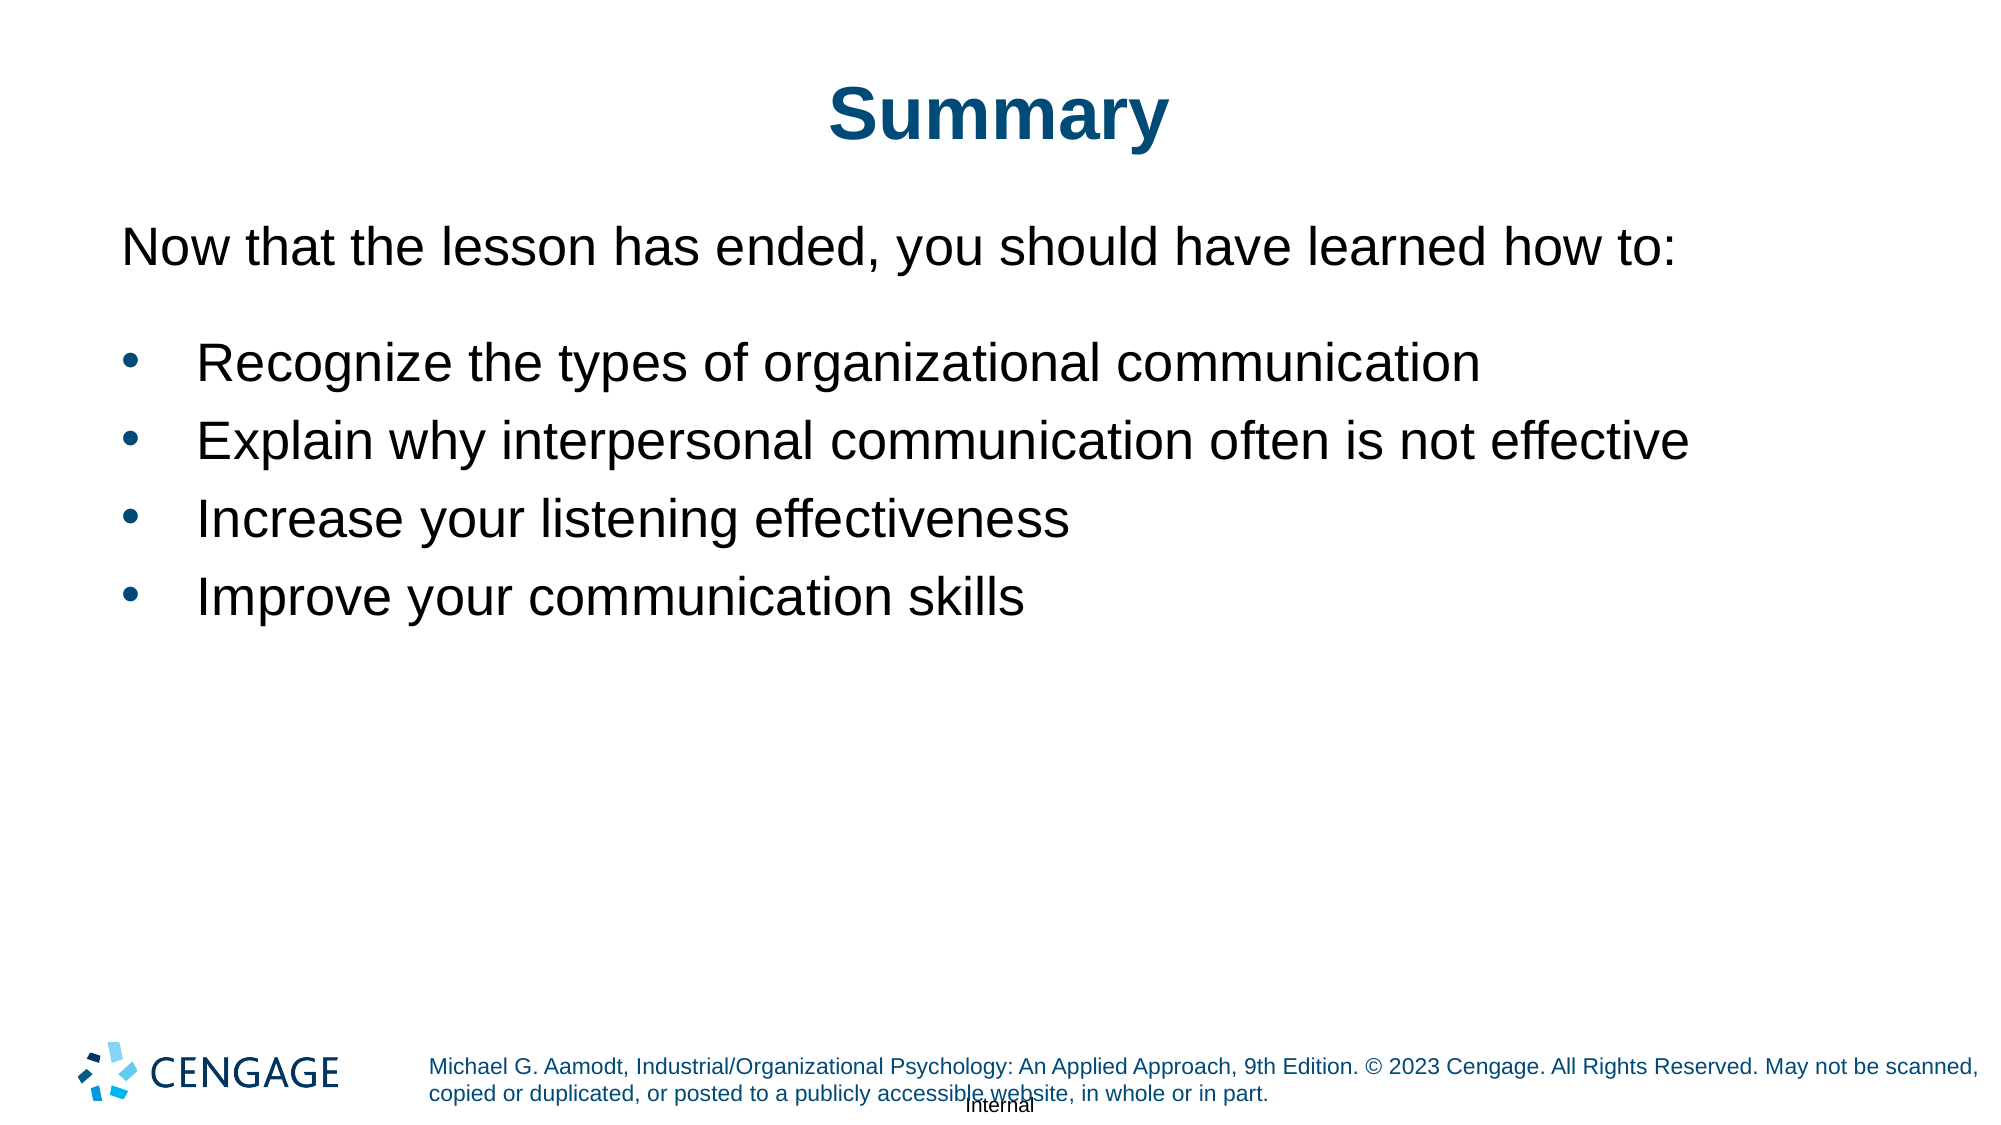

# Summary
Now that the lesson has ended, you should have learned how to:
Recognize the types of organizational communication
Explain why interpersonal communication often is not effective
Increase your listening effectiveness
Improve your communication skills